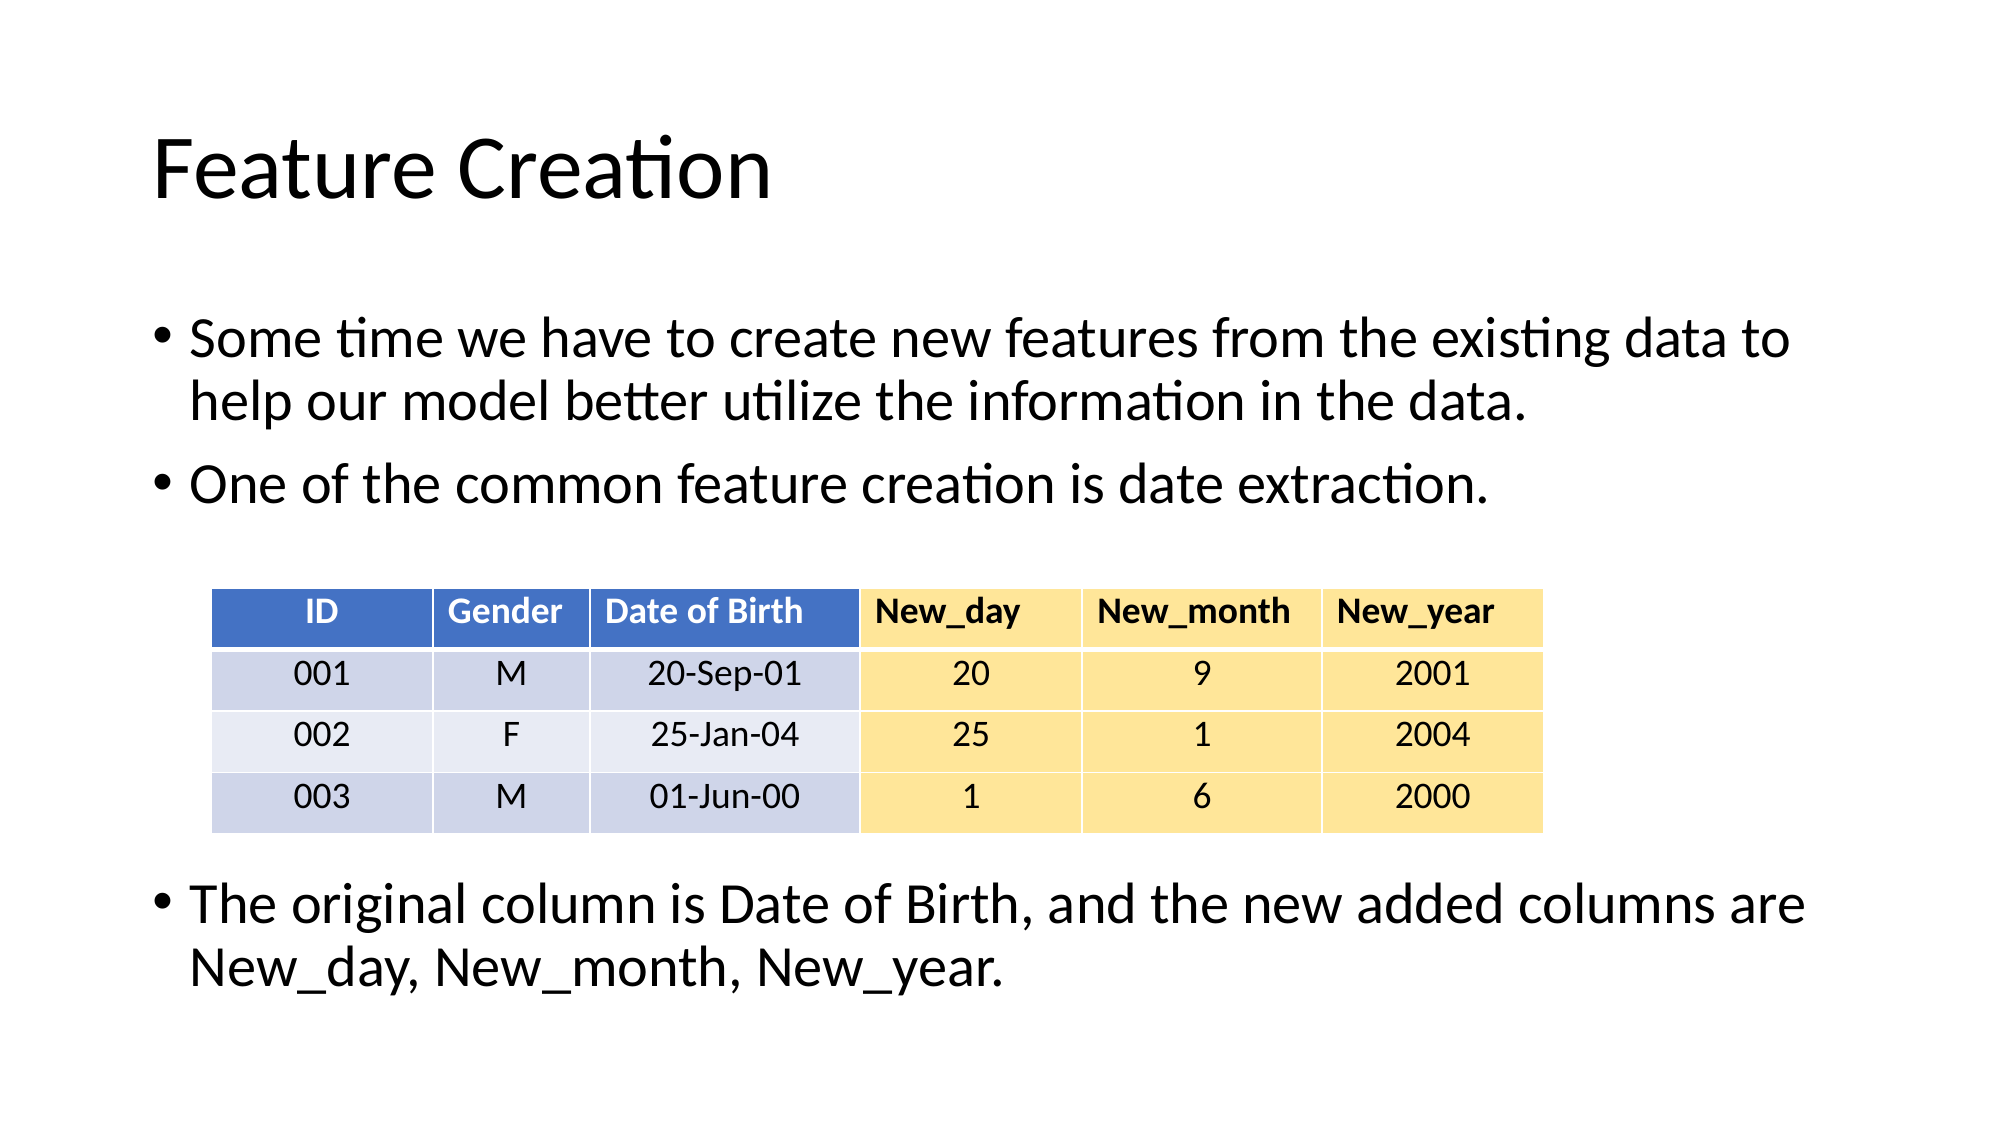

# Feature Creation
Some time we have to create new features from the existing data to help our model better utilize the information in the data.
One of the common feature creation is date extraction.

The original column is Date of Birth, and the new added columns are New_day, New_month, New_year.

| ID | Gender | Date of Birth | New\_day | New\_month | New\_year |
| --- | --- | --- | --- | --- | --- |
| 001 | M | 20-Sep-01 | 20 | 9 | 2001 |
| 002 | F | 25-Jan-04 | 25 | 1 | 2004 |
| 003 | M | 01-Jun-00 | 1 | 6 | 2000 |